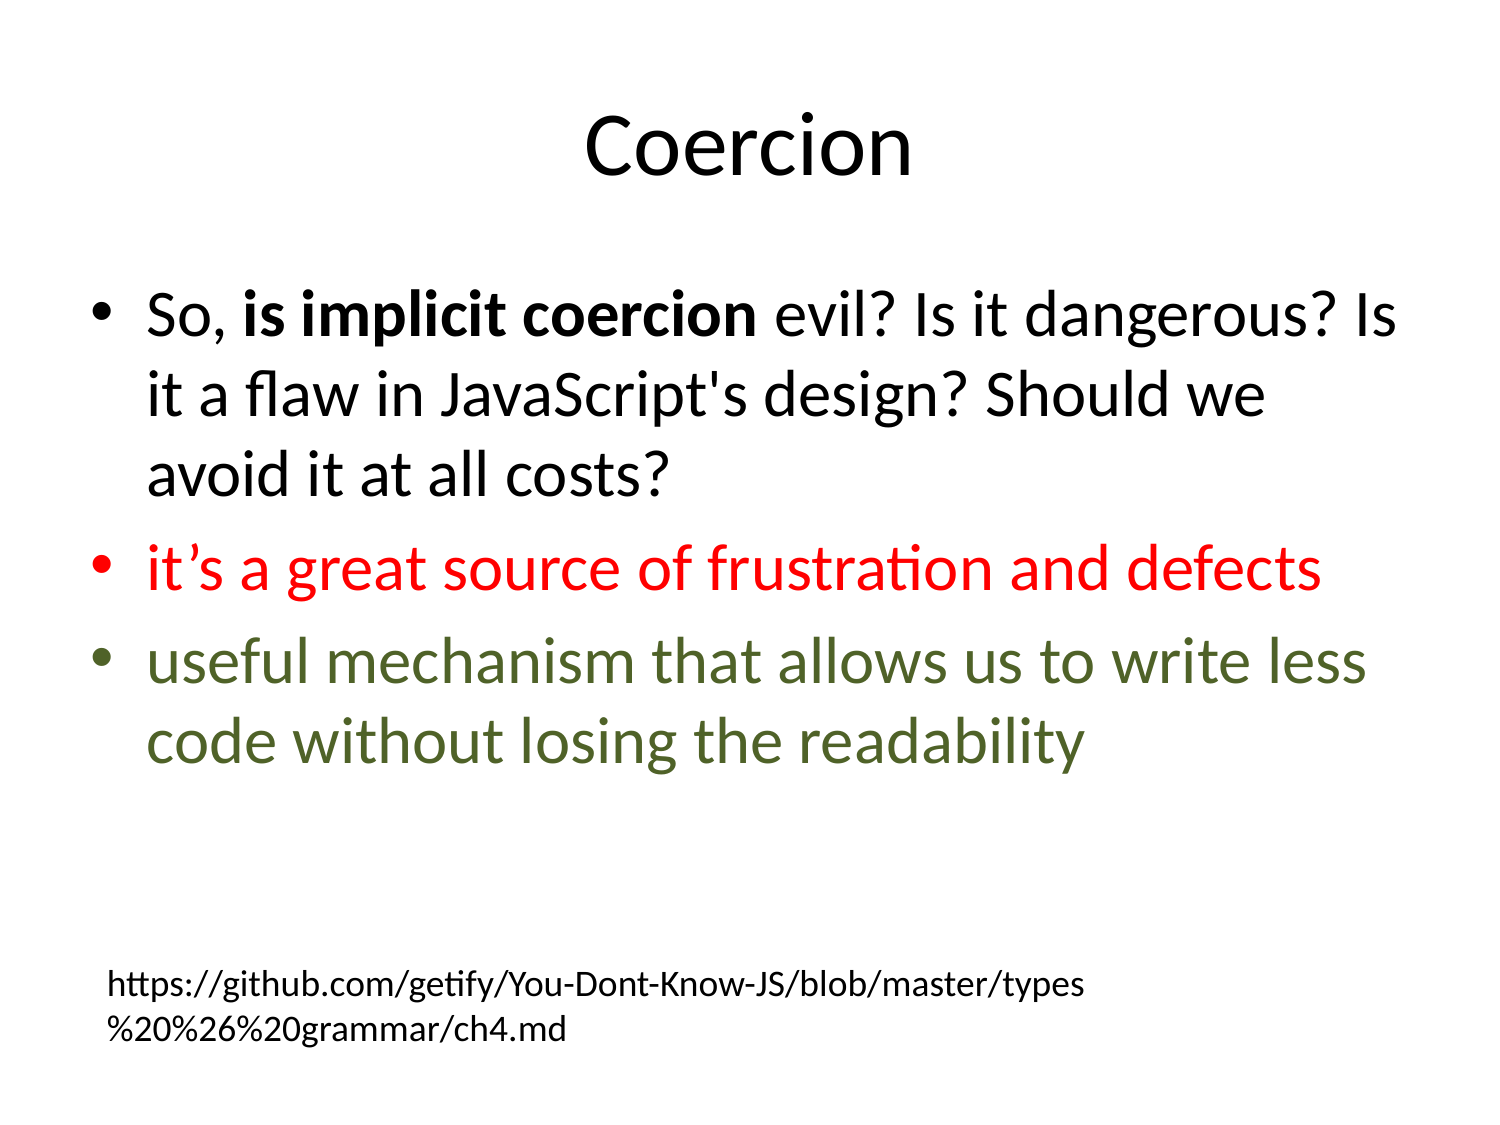

# Coercion
So, is implicit coercion evil? Is it dangerous? Is it a flaw in JavaScript's design? Should we avoid it at all costs?
it’s a great source of frustration and defects
useful mechanism that allows us to write less code without losing the readability
https://github.com/getify/You-Dont-Know-JS/blob/master/types%20%26%20grammar/ch4.md